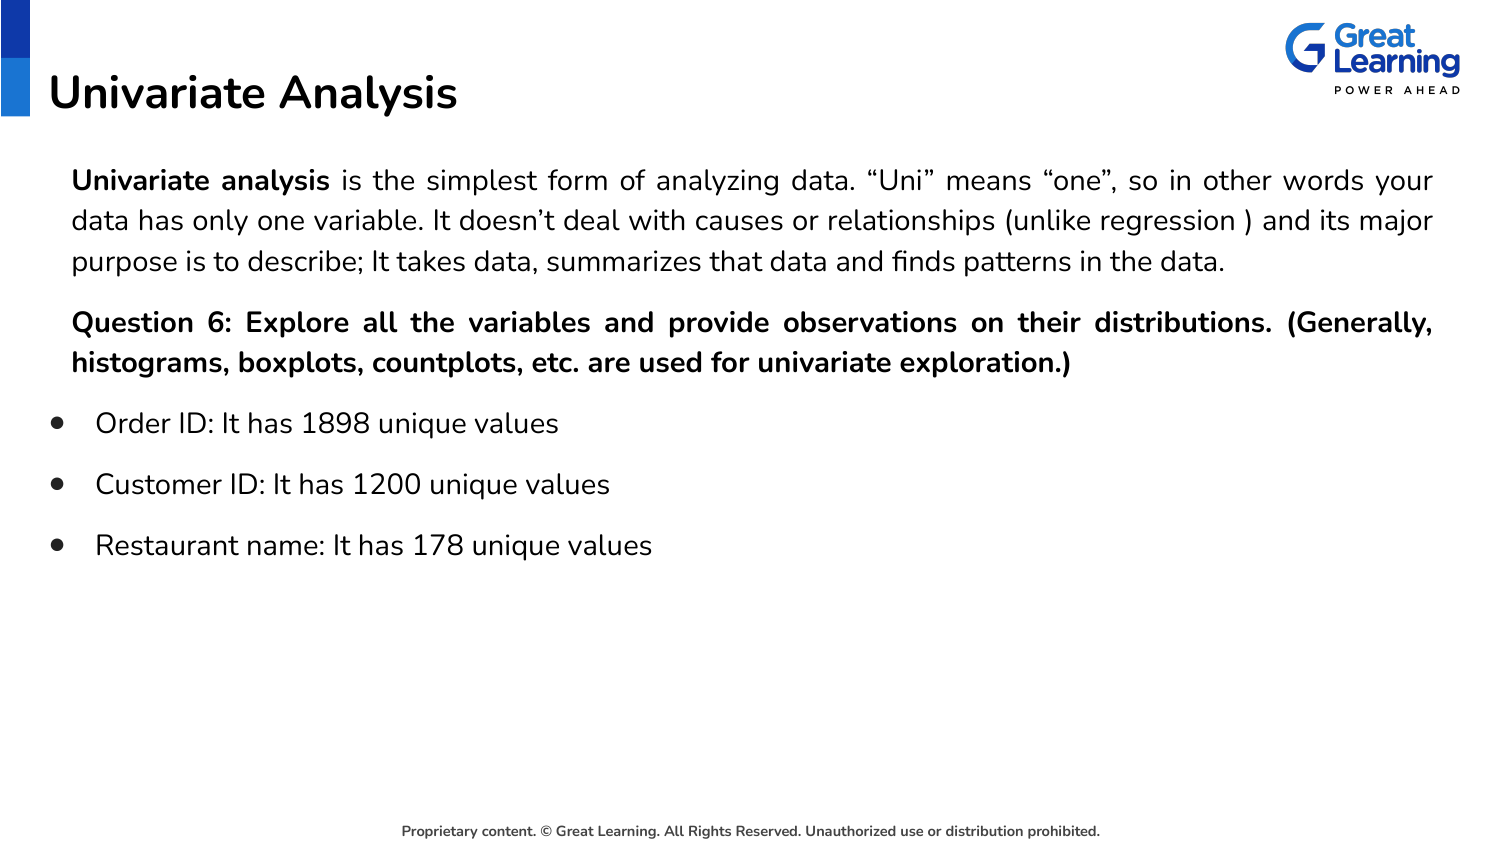

# Univariate Analysis
Univariate analysis is the simplest form of analyzing data. “Uni” means “one”, so in other words your data has only one variable. It doesn’t deal with causes or relationships (unlike regression ) and its major purpose is to describe; It takes data, summarizes that data and finds patterns in the data.
Question 6: Explore all the variables and provide observations on their distributions. (Generally, histograms, boxplots, countplots, etc. are used for univariate exploration.)
Order ID: It has 1898 unique values
Customer ID: It has 1200 unique values
Restaurant name: It has 178 unique values